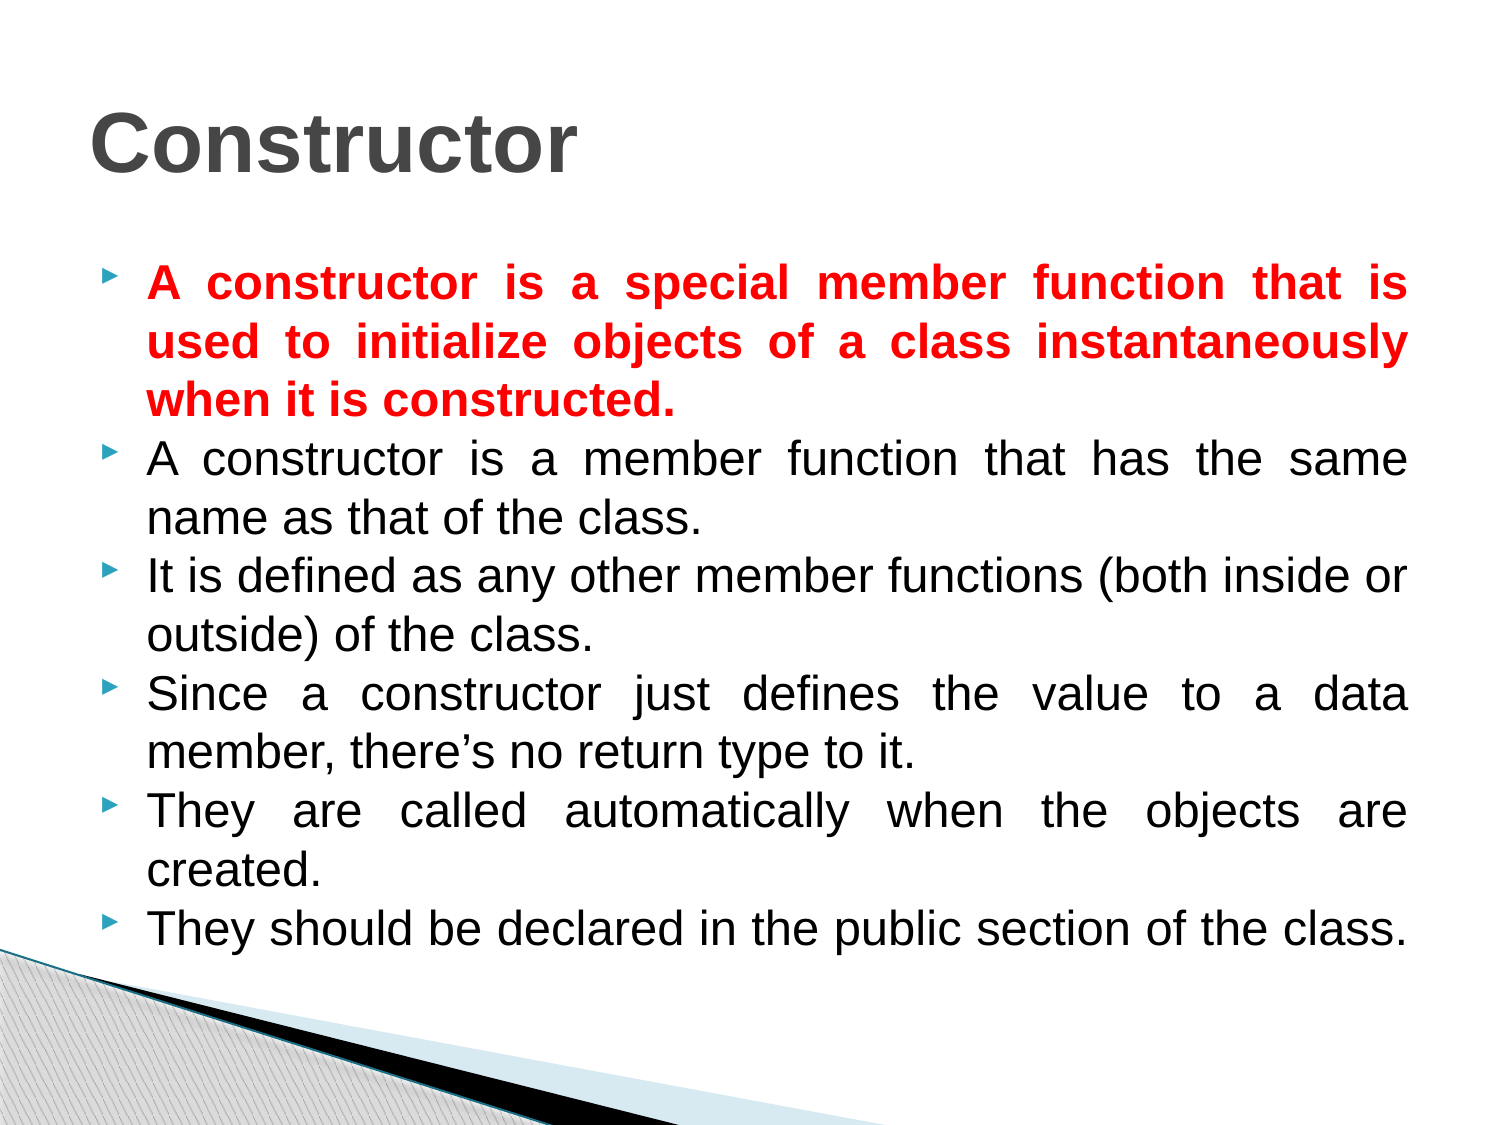

# Constructor
A constructor is a special member function that is used to initialize objects of a class instantaneously when it is constructed.
A constructor is a member function that has the same name as that of the class.
It is defined as any other member functions (both inside or outside) of the class.
Since a constructor just defines the value to a data member, there’s no return type to it.
They are called automatically when the objects are created.
They should be declared in the public section of the class.